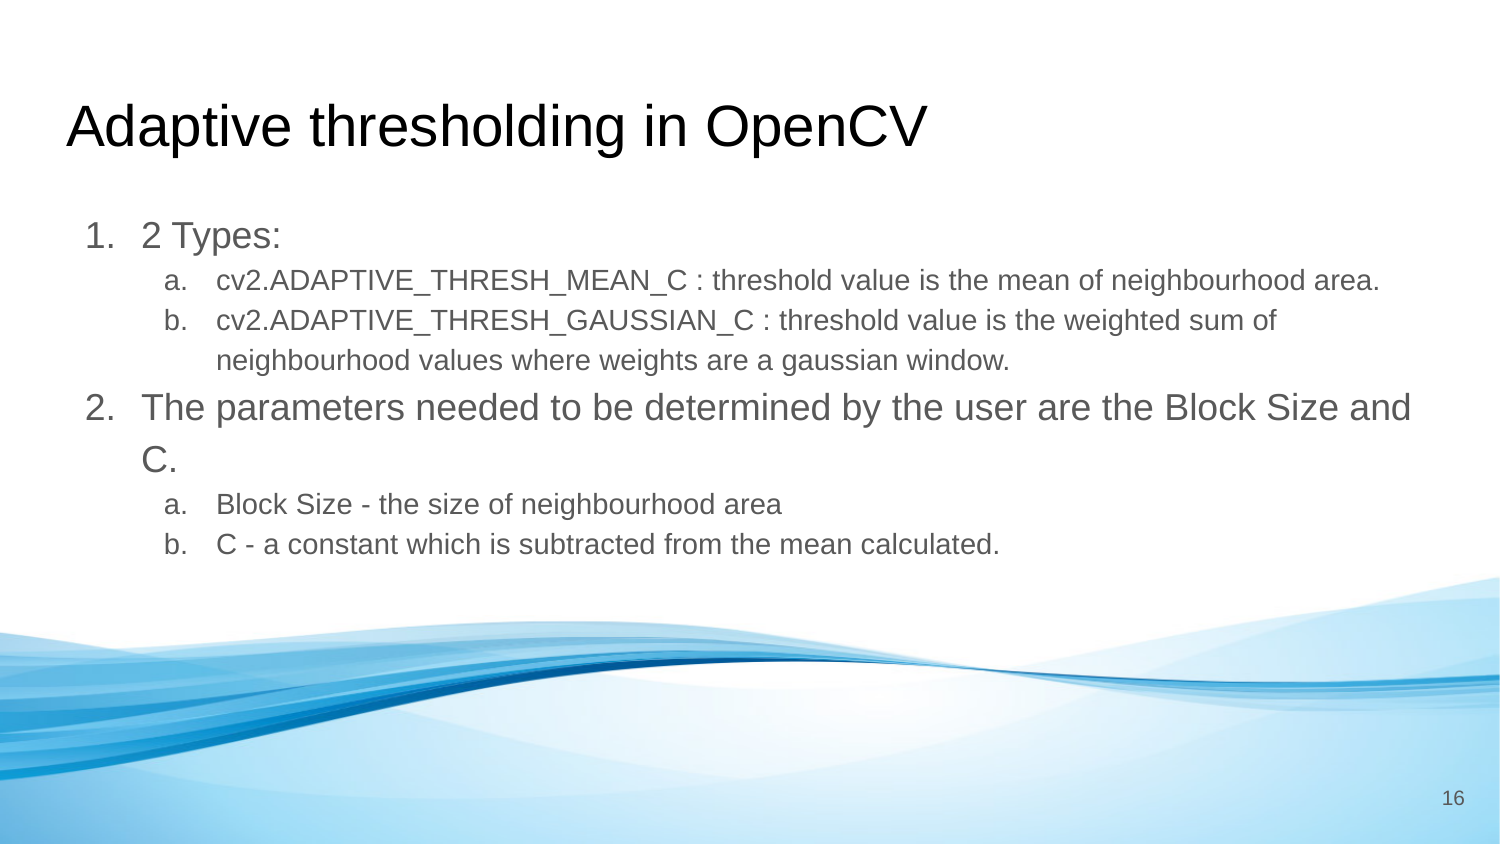

# Adaptive thresholding in OpenCV
2 Types:
cv2.ADAPTIVE_THRESH_MEAN_C : threshold value is the mean of neighbourhood area.
cv2.ADAPTIVE_THRESH_GAUSSIAN_C : threshold value is the weighted sum of neighbourhood values where weights are a gaussian window.
The parameters needed to be determined by the user are the Block Size and C.
Block Size - the size of neighbourhood area
C - a constant which is subtracted from the mean calculated.

16